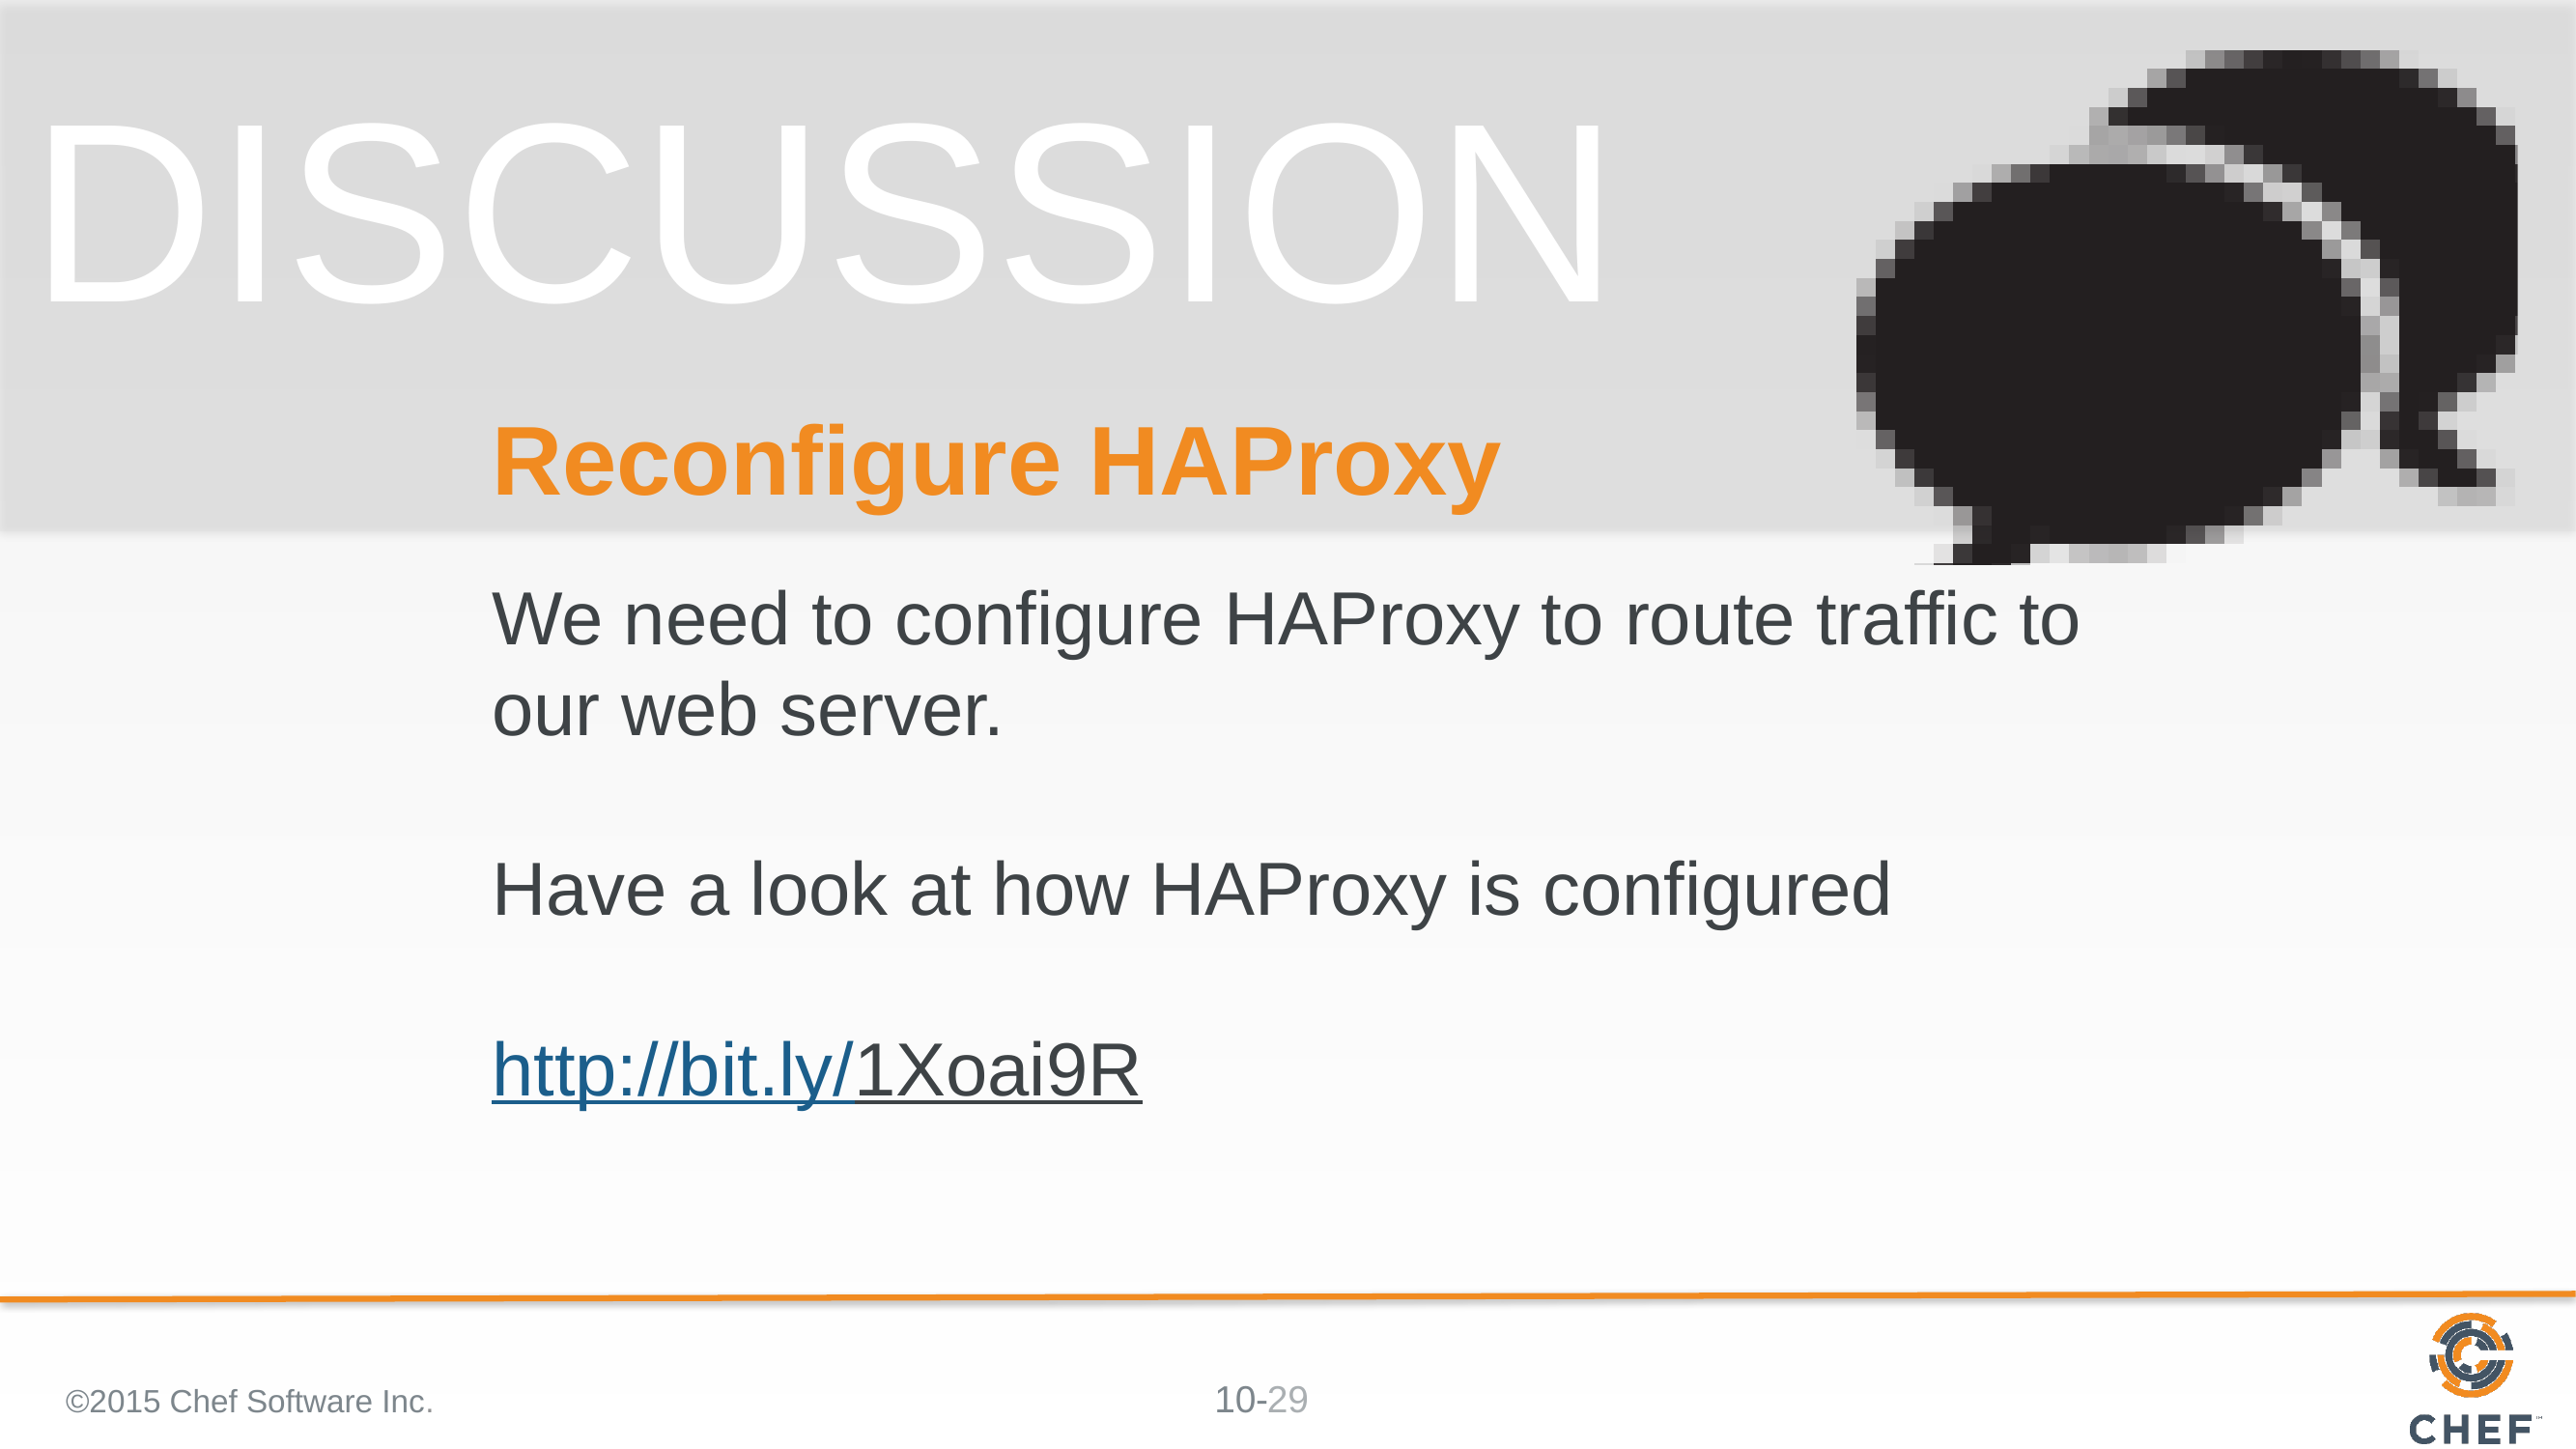

# Reconfigure HAProxy
We need to configure HAProxy to route traffic to our web server.

Have a look at how HAProxy is configured

http://bit.ly/1Xoai9R
©2015 Chef Software Inc.
29